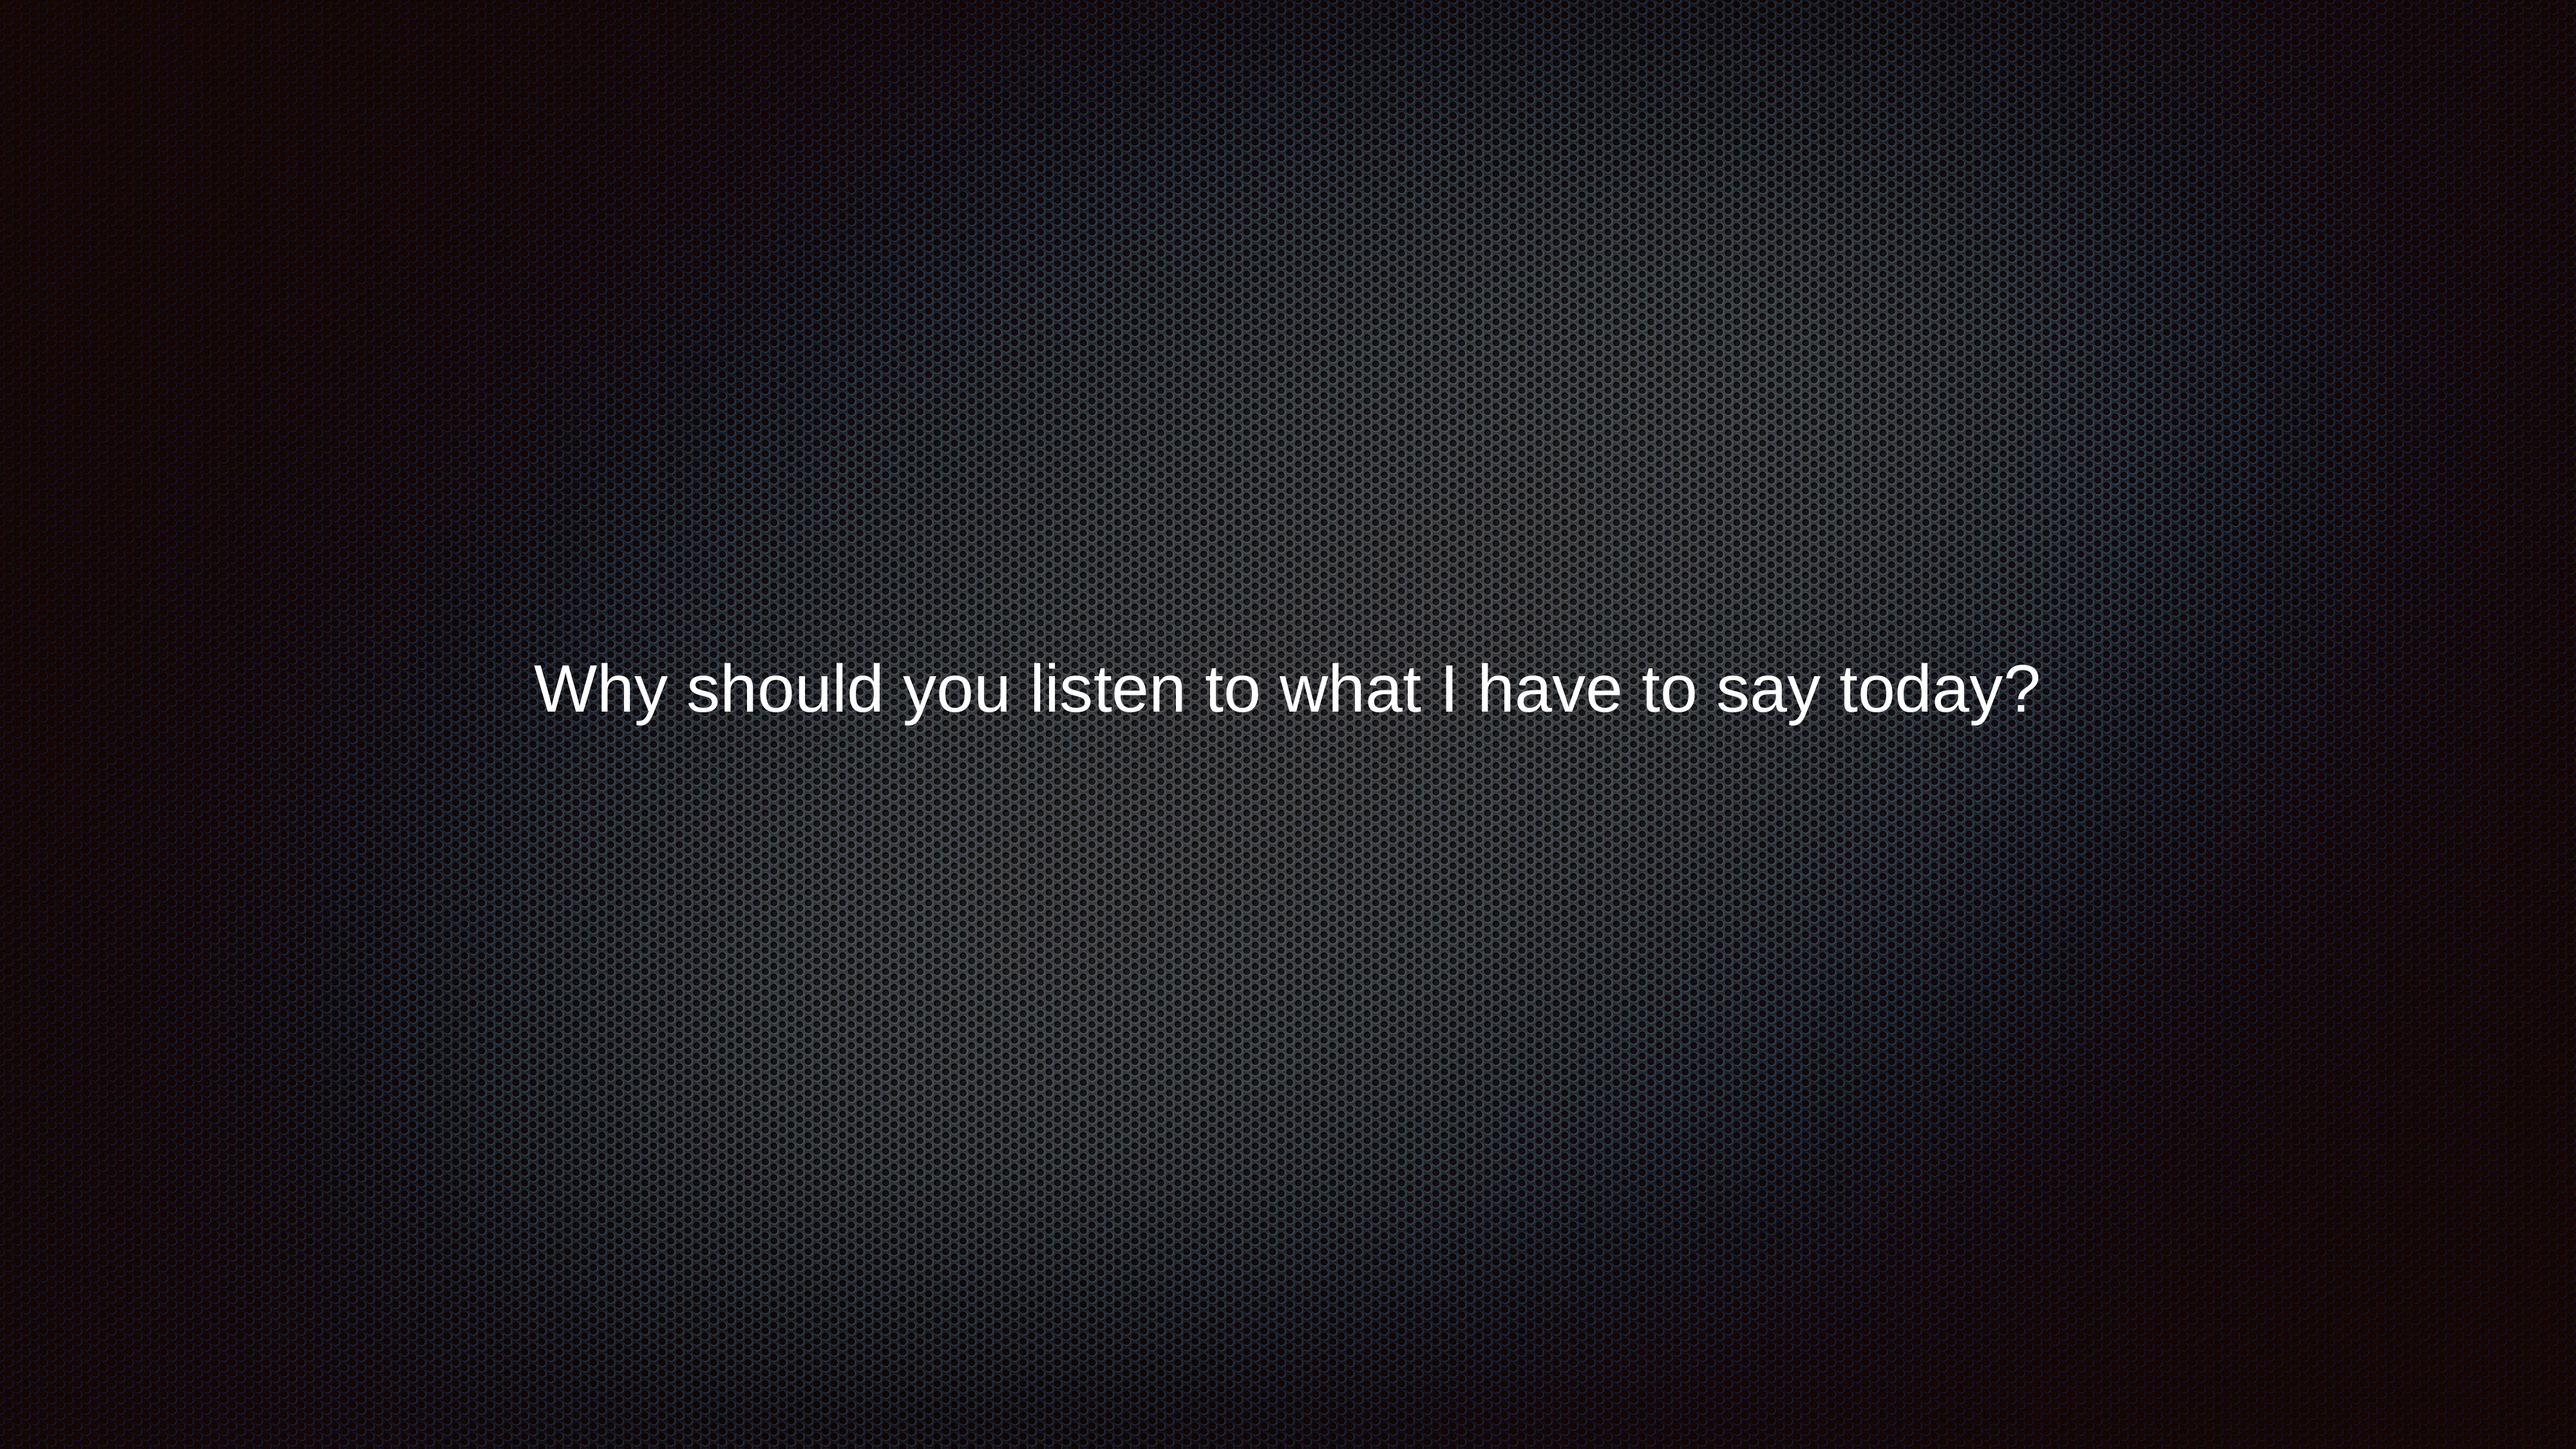

Why should you listen to what I have to say today?